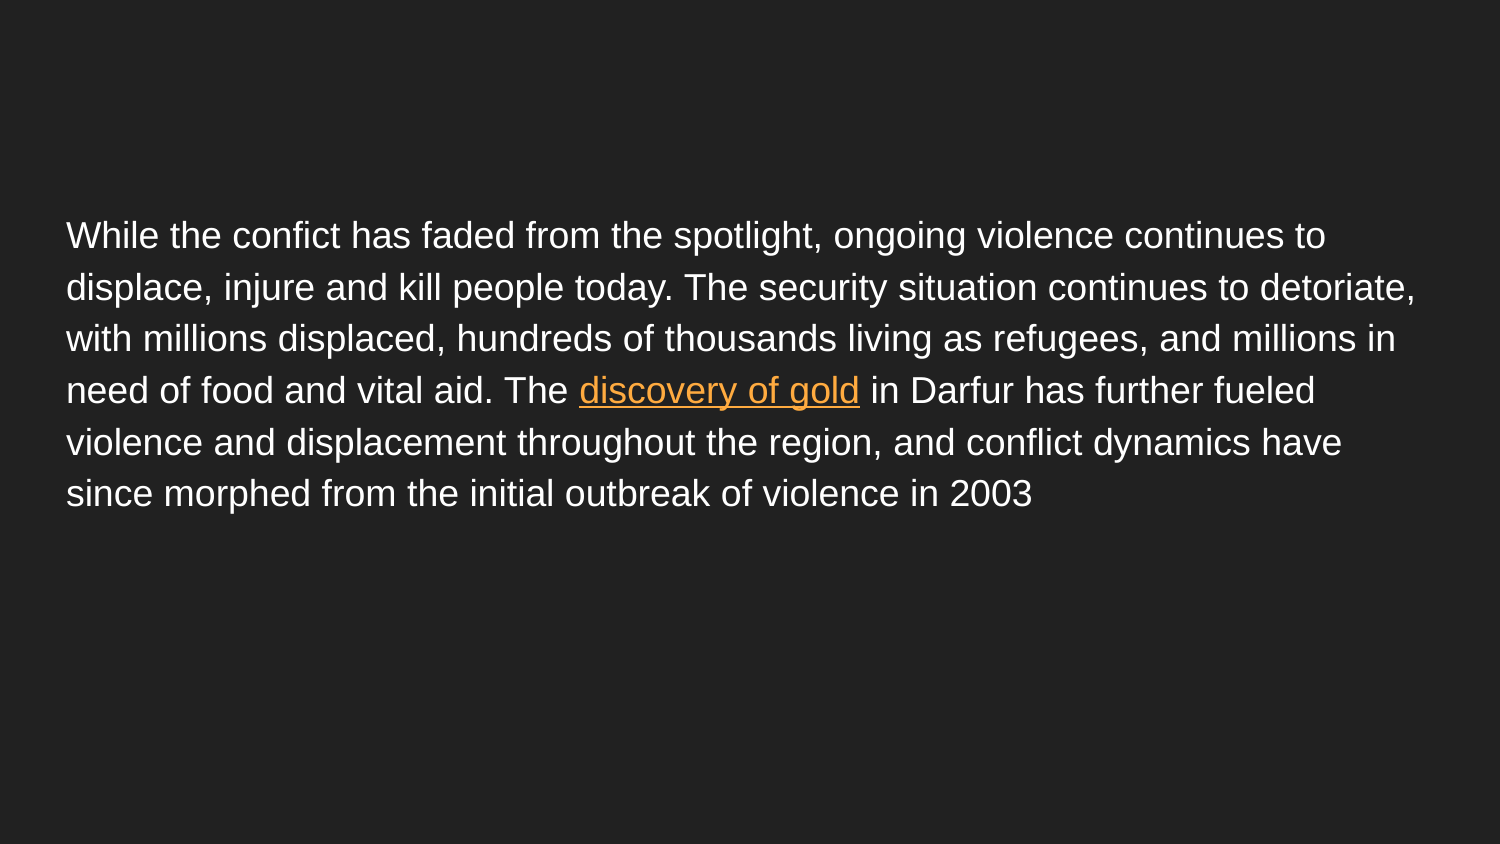

#
While the confict has faded from the spotlight, ongoing violence continues to displace, injure and kill people today. The security situation continues to detoriate, with millions displaced, hundreds of thousands living as refugees, and millions in need of food and vital aid. The discovery of gold in Darfur has further fueled violence and displacement throughout the region, and conflict dynamics have since morphed from the initial outbreak of violence in 2003